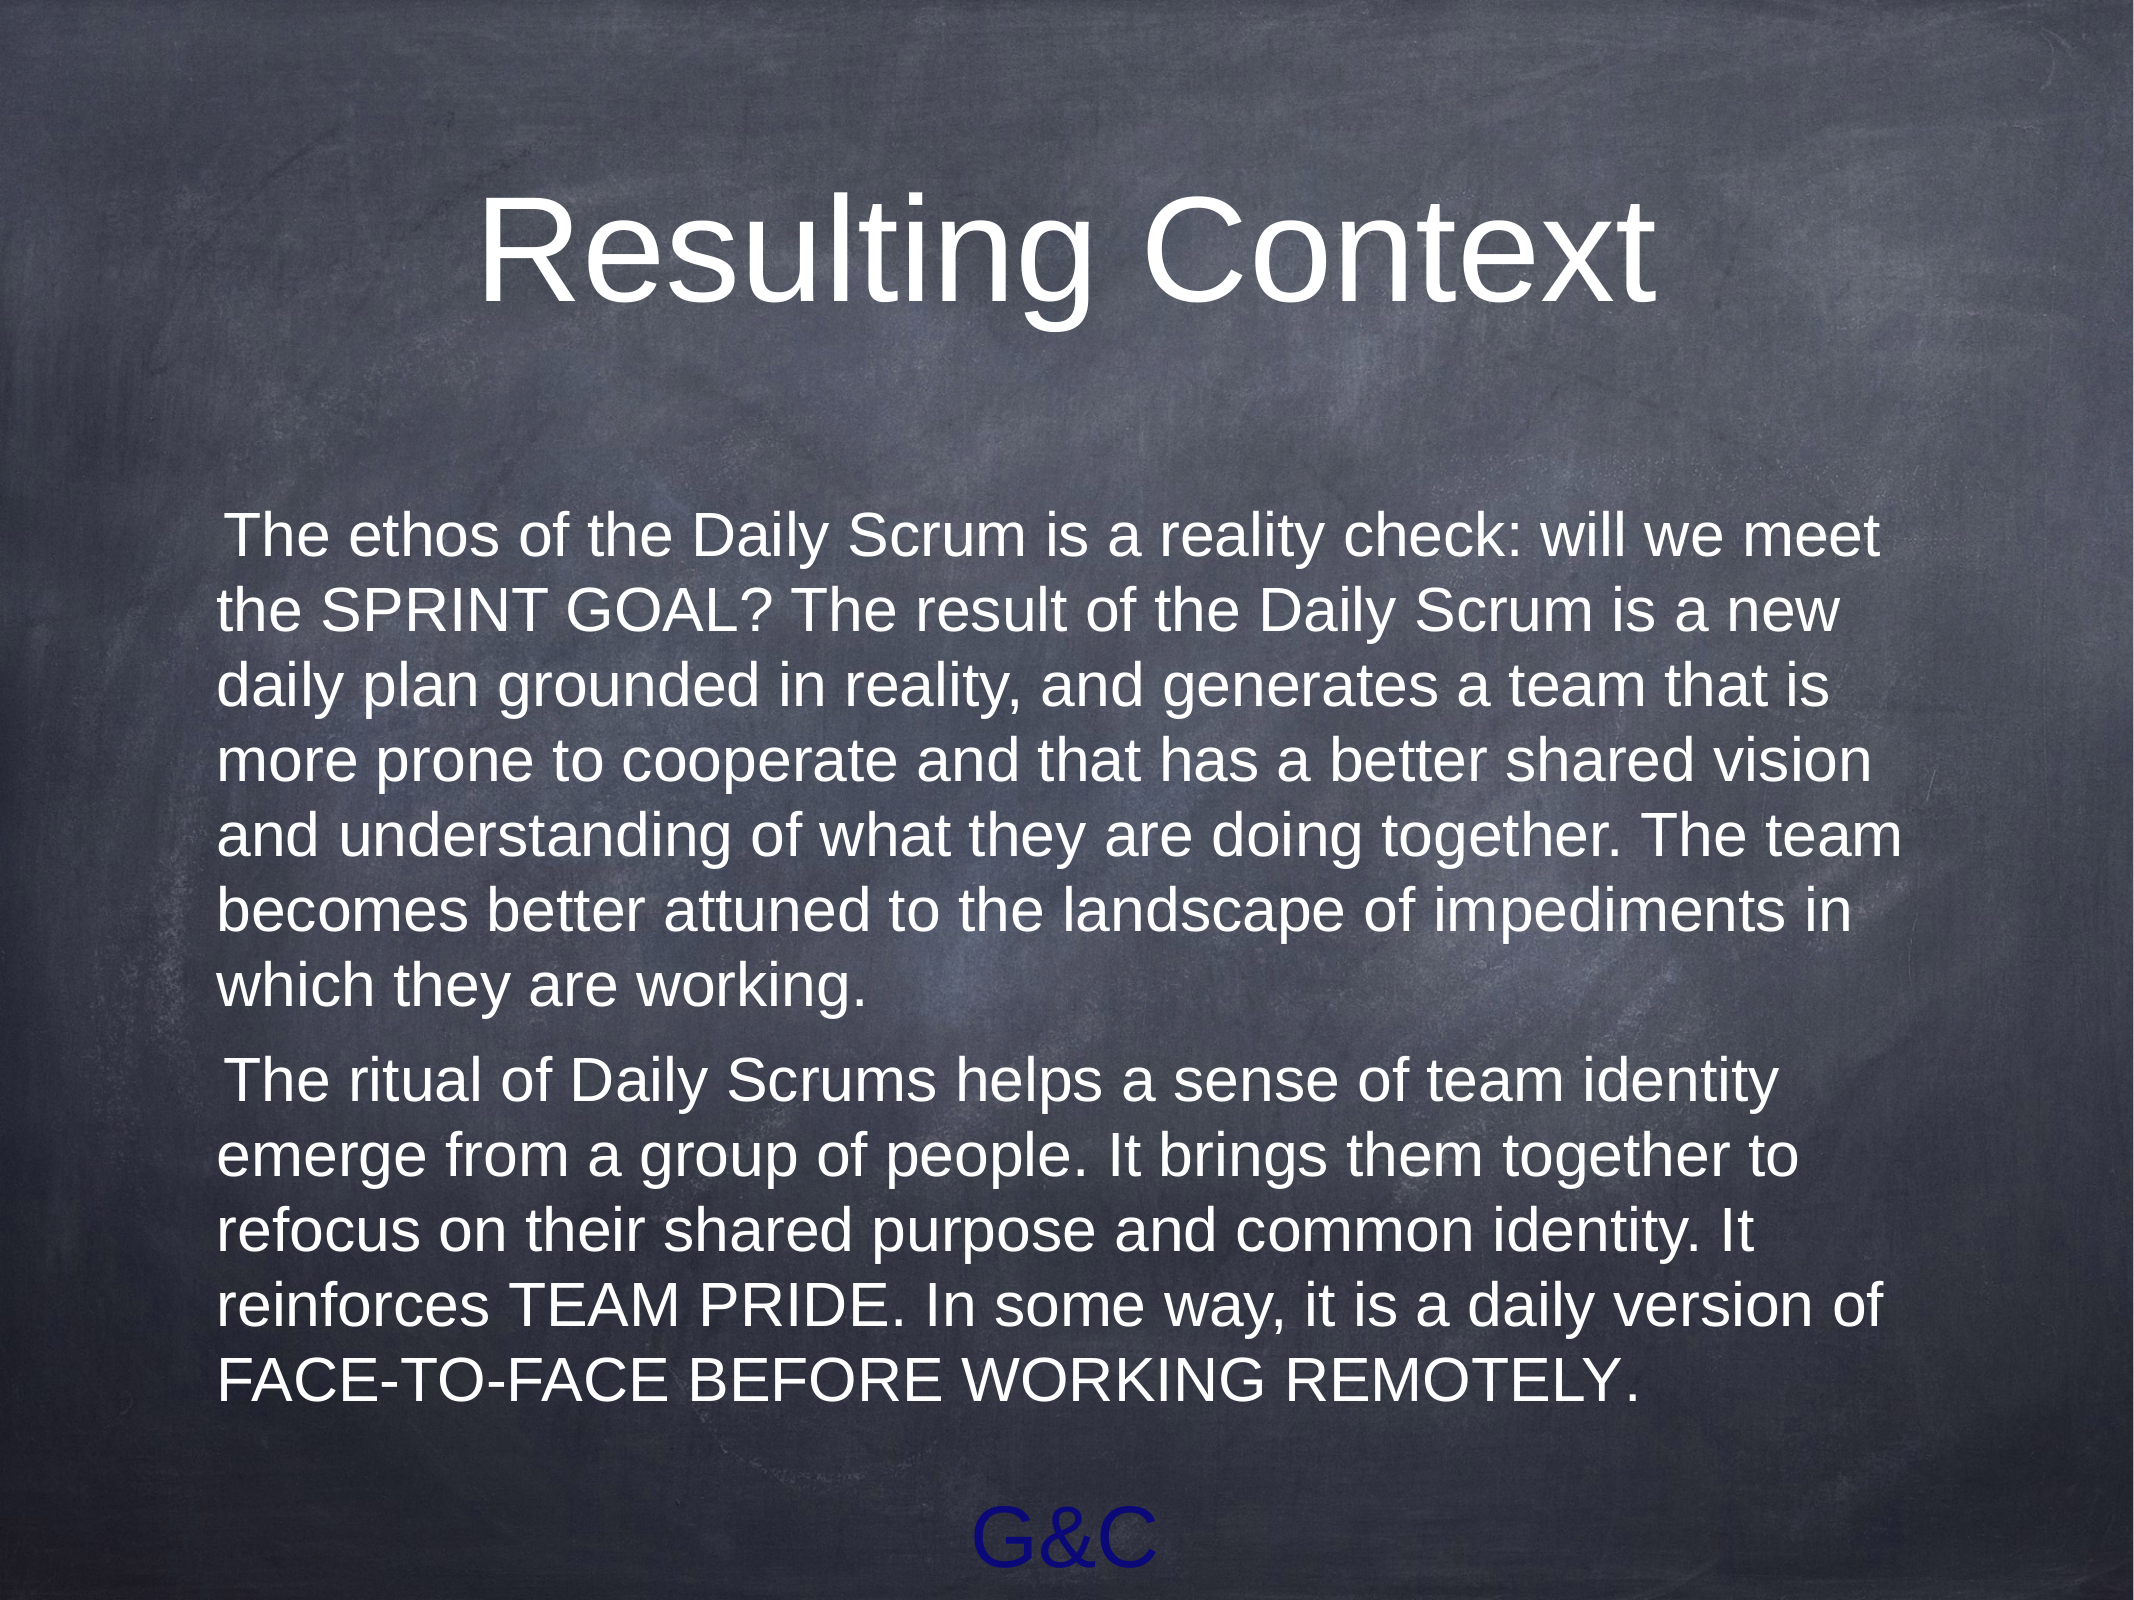

# Resulting Context
The ethos of the Daily Scrum is a reality check: will we meet the Sprint Goal? The result of the Daily Scrum is a new daily plan grounded in reality, and generates a team that is more prone to cooperate and that has a better shared vision and understanding of what they are doing together. The team becomes better attuned to the landscape of impediments in which they are working.
The ritual of Daily Scrums helps a sense of team identity emerge from a group of people. It brings them together to refocus on their shared purpose and common identity. It reinforces Team Pride. In some way, it is a daily version of Face-to-Face Before Working Remotely.